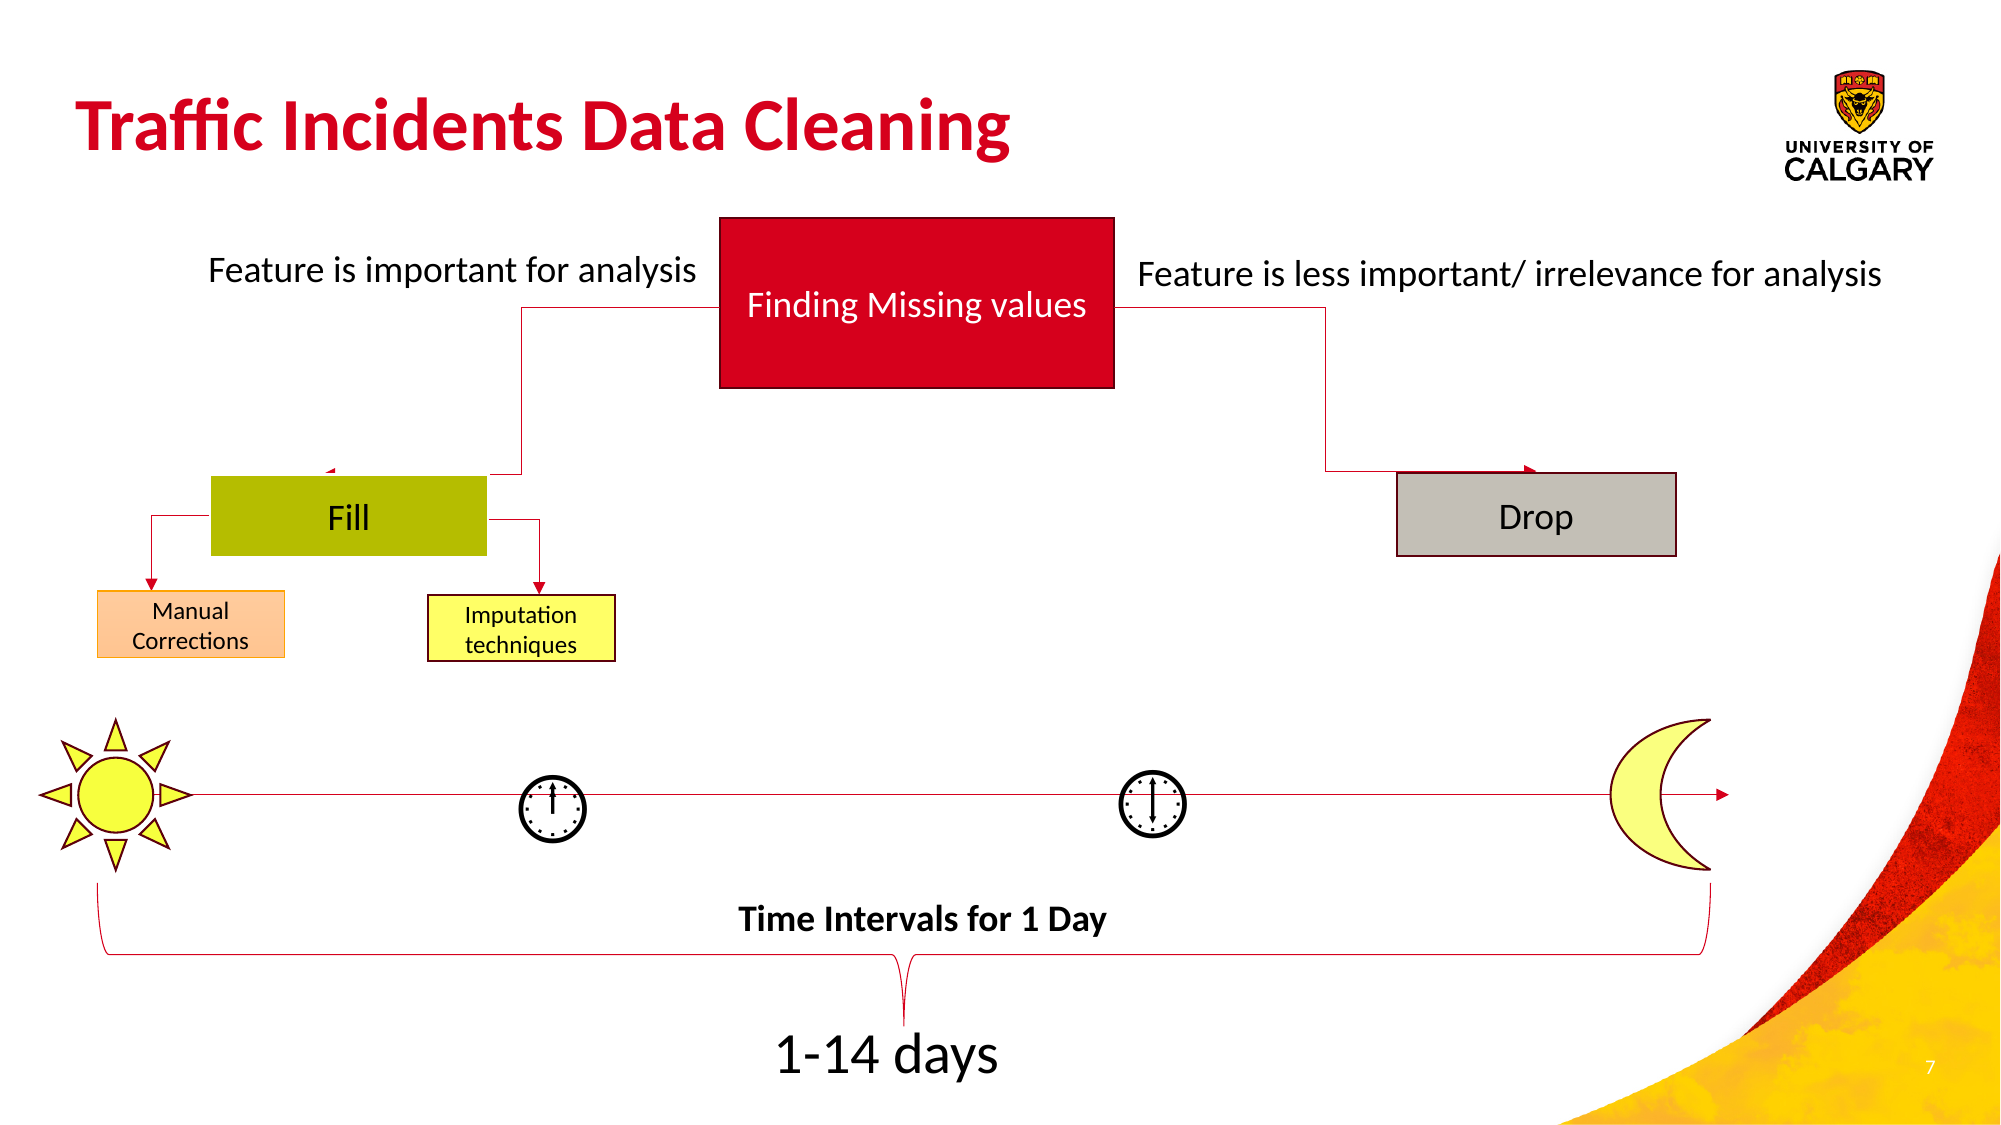

# Traffic Incidents Data Cleaning

Finding Missing values
Feature is important for analysis
Feature is less important/ irrelevance for analysis
Drop
Fill
Manual Corrections
Imputation techniques

🕕
🕛
Time Intervals for 1 Day
1-14 days
7